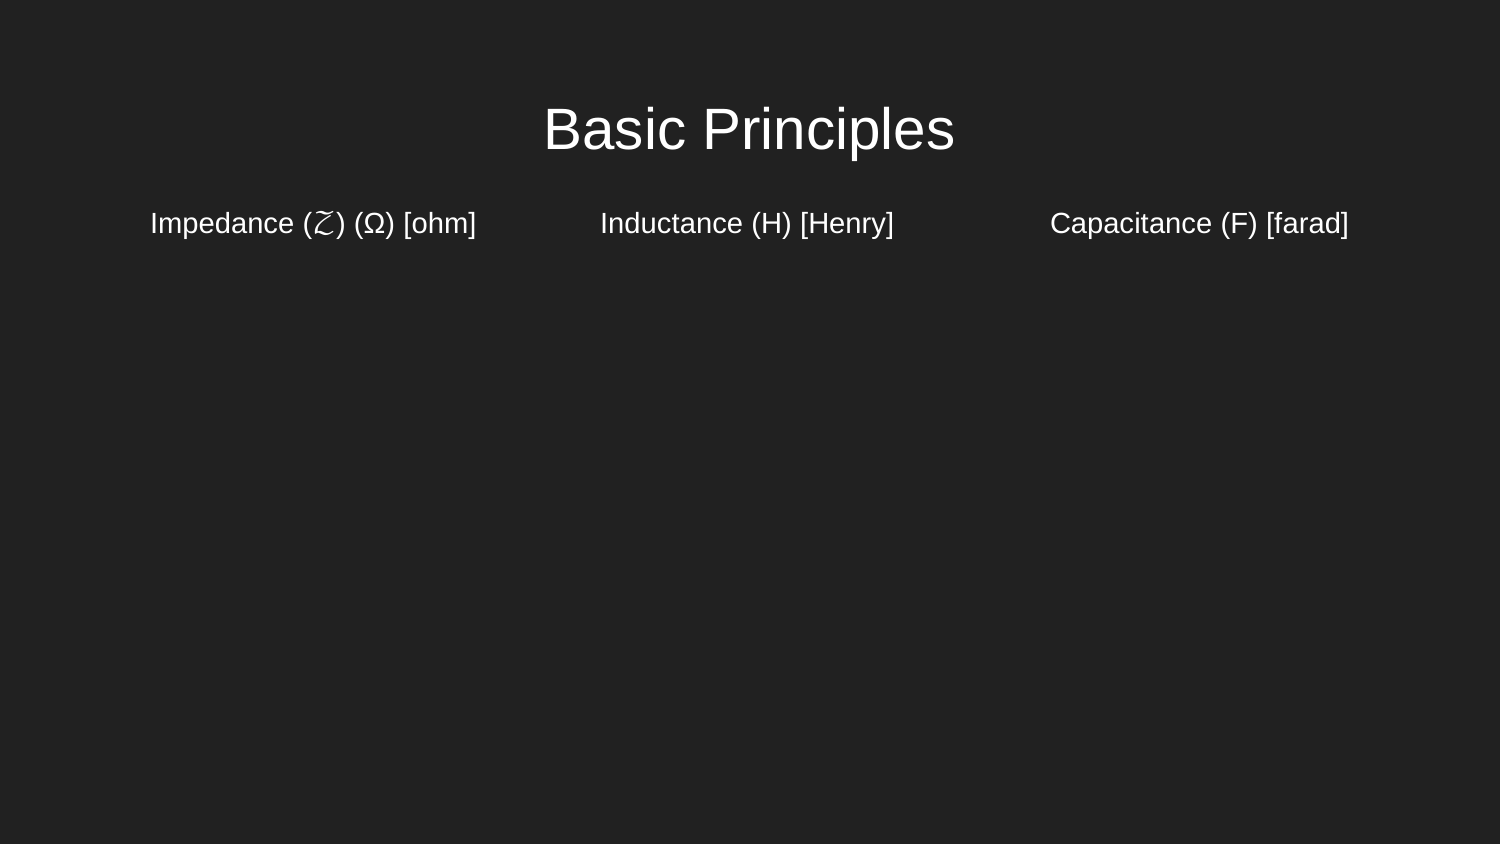

# Basic Principles
Impedance (𝒵) (Ω) [ohm]	Inductance (H) [Henry]		Capacitance (F) [farad]